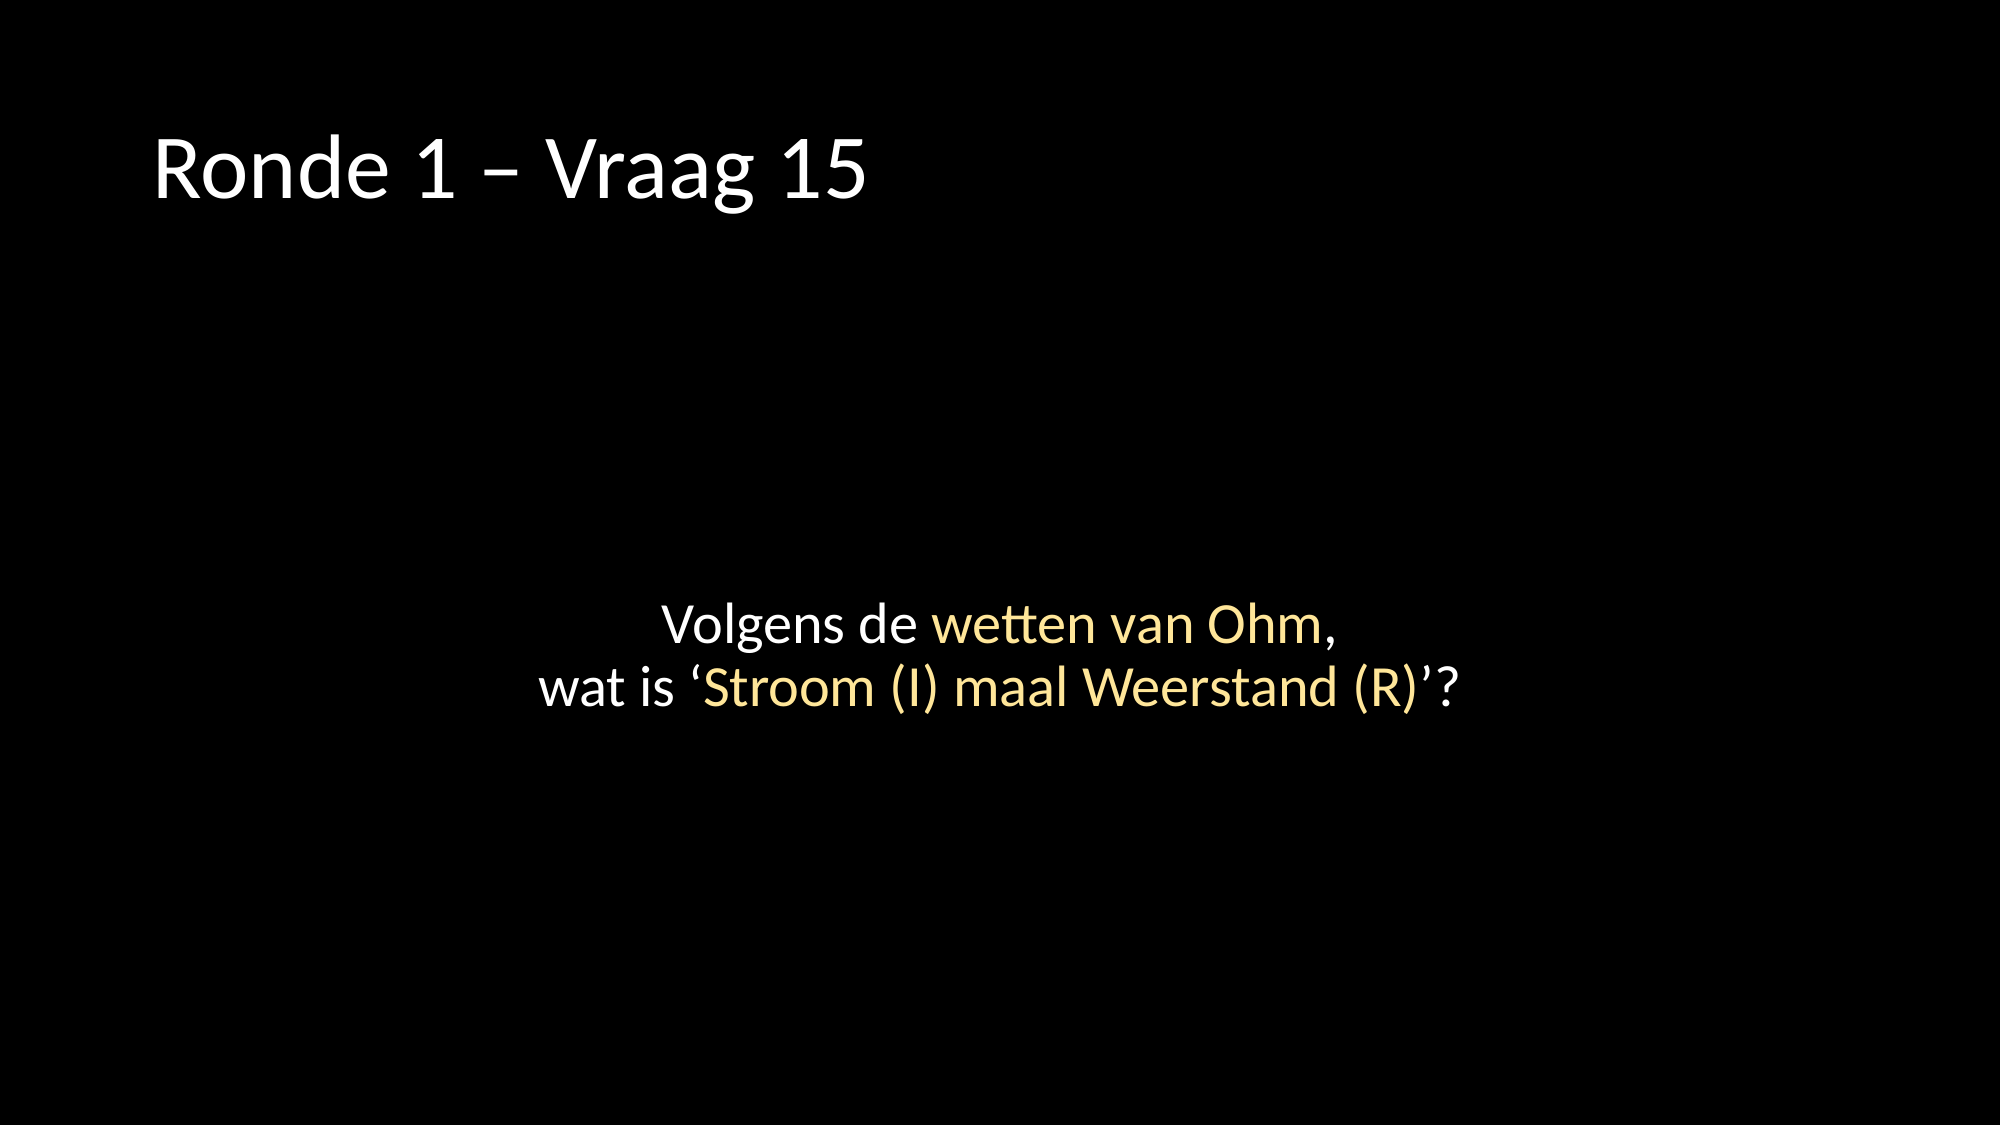

# Ronde 1 – Vraag 15
Volgens de wetten van Ohm,
wat is ‘Stroom (I) maal Weerstand (R)’?